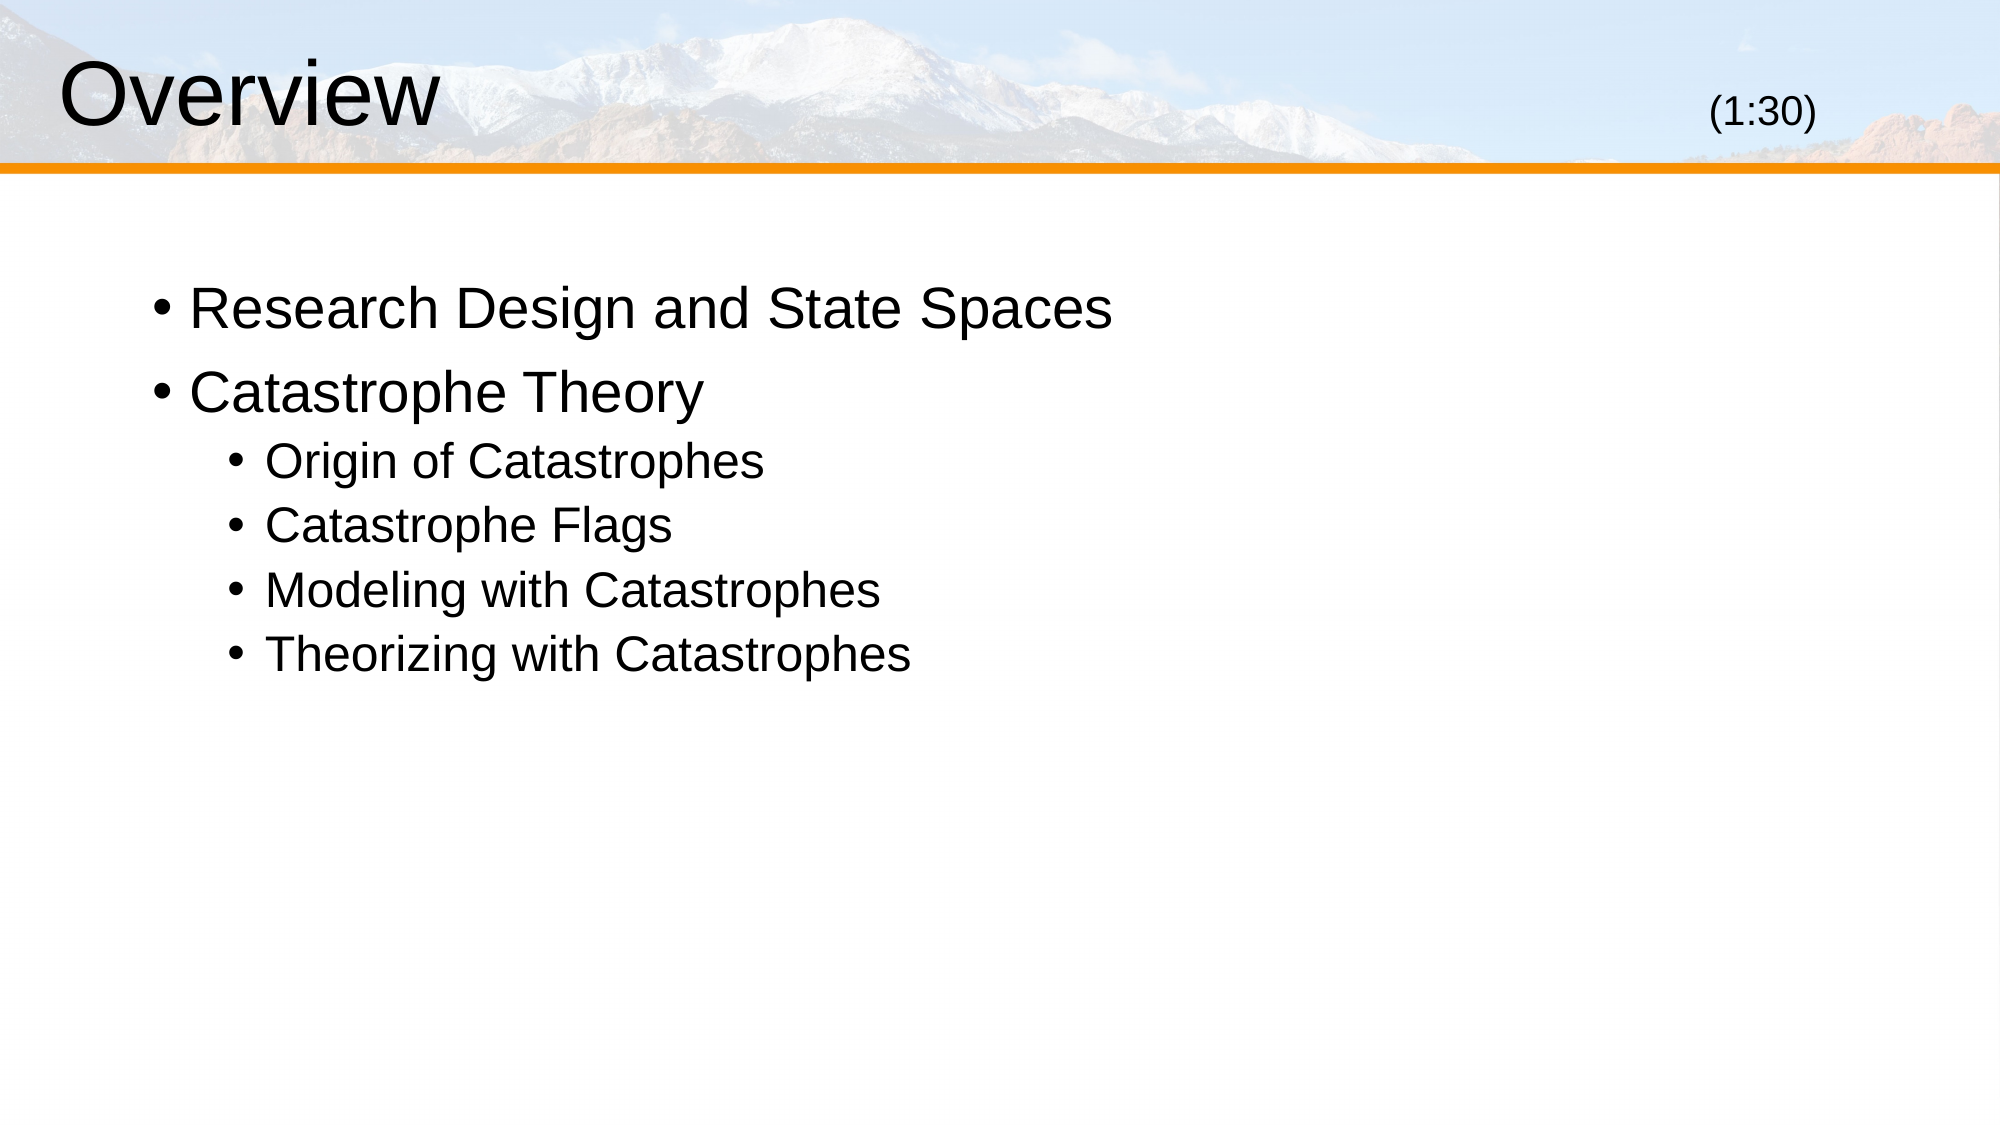

# Overview									(1:30)
Research Design and State Spaces
Catastrophe Theory
Origin of Catastrophes
Catastrophe Flags
Modeling with Catastrophes
Theorizing with Catastrophes